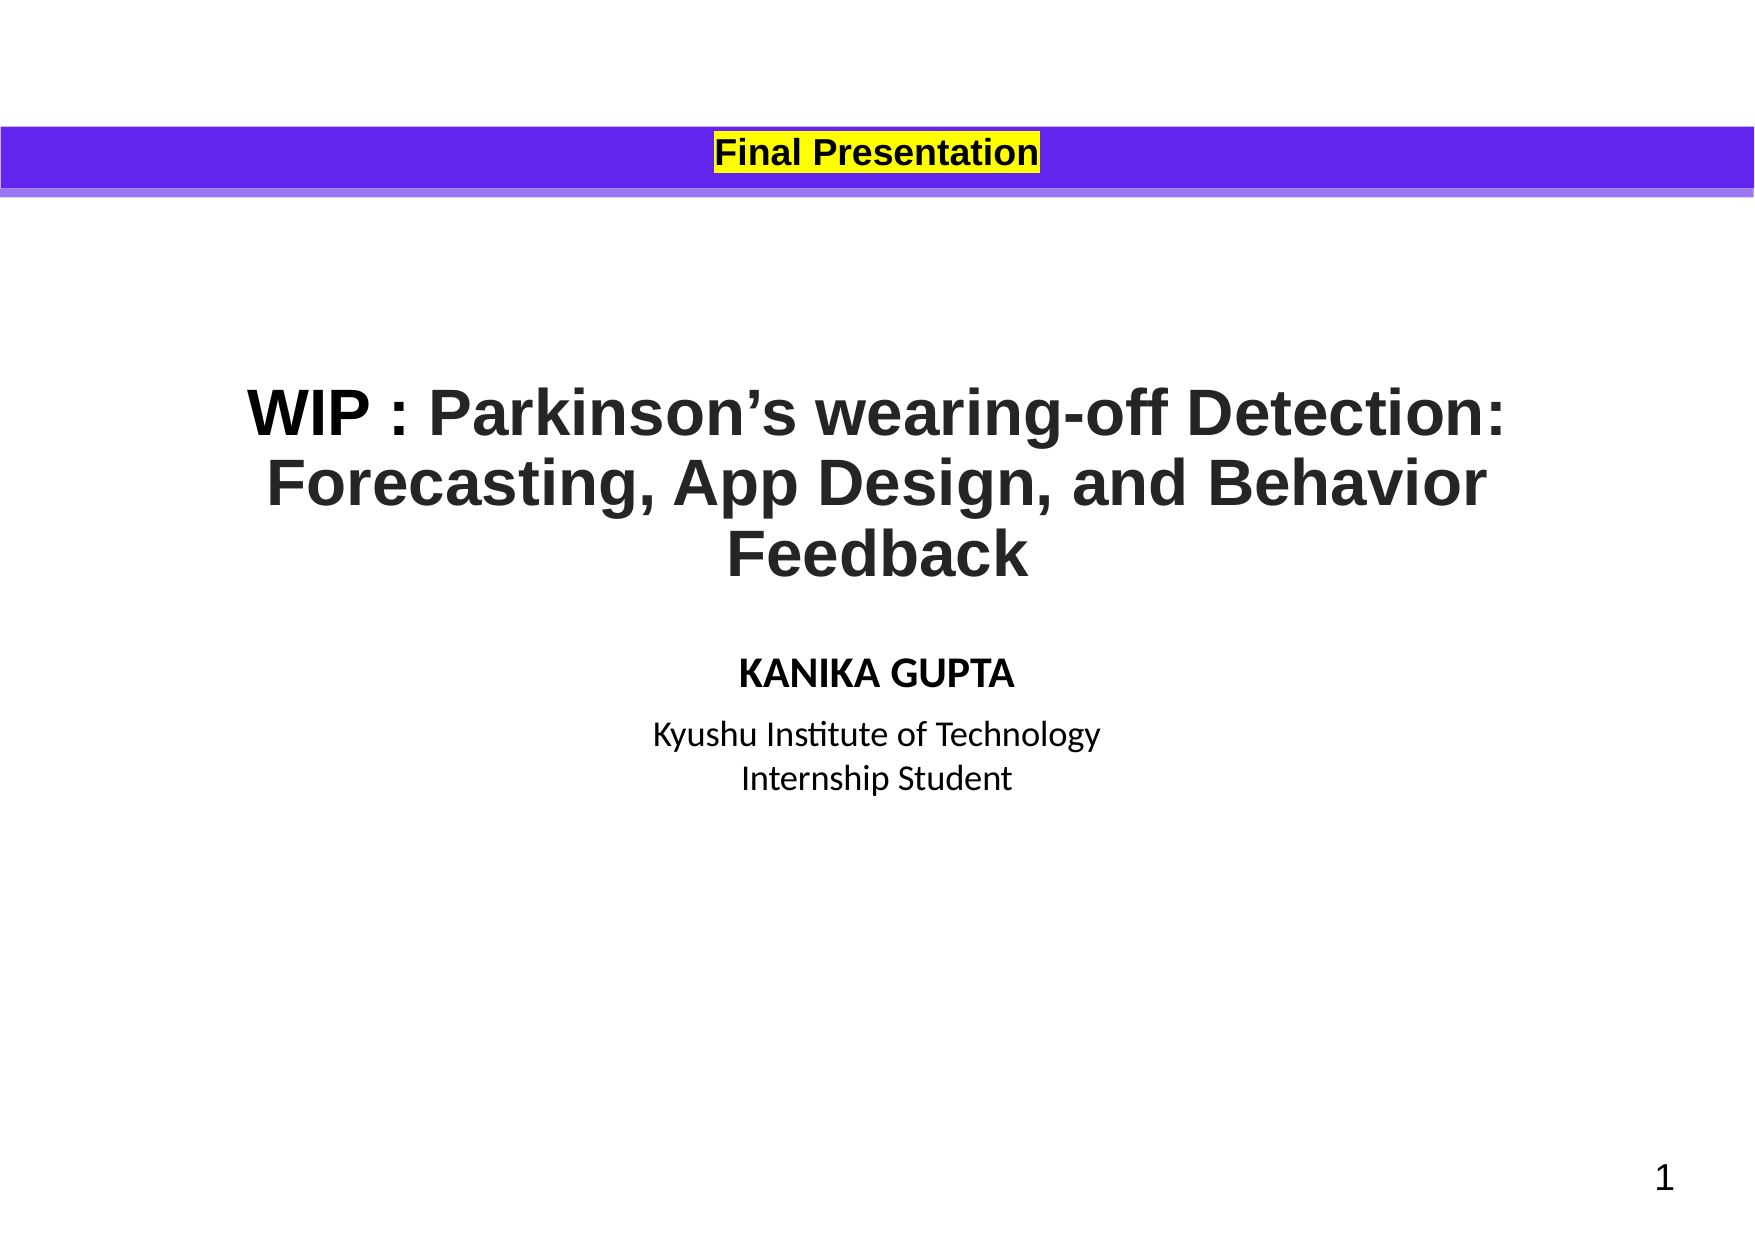

Final Presentation
# WIP : Parkinson’s wearing-off Detection: Forecasting, App Design, and Behavior Feedback
KANIKA GUPTA
Kyushu Institute of Technology
Internship Student
1